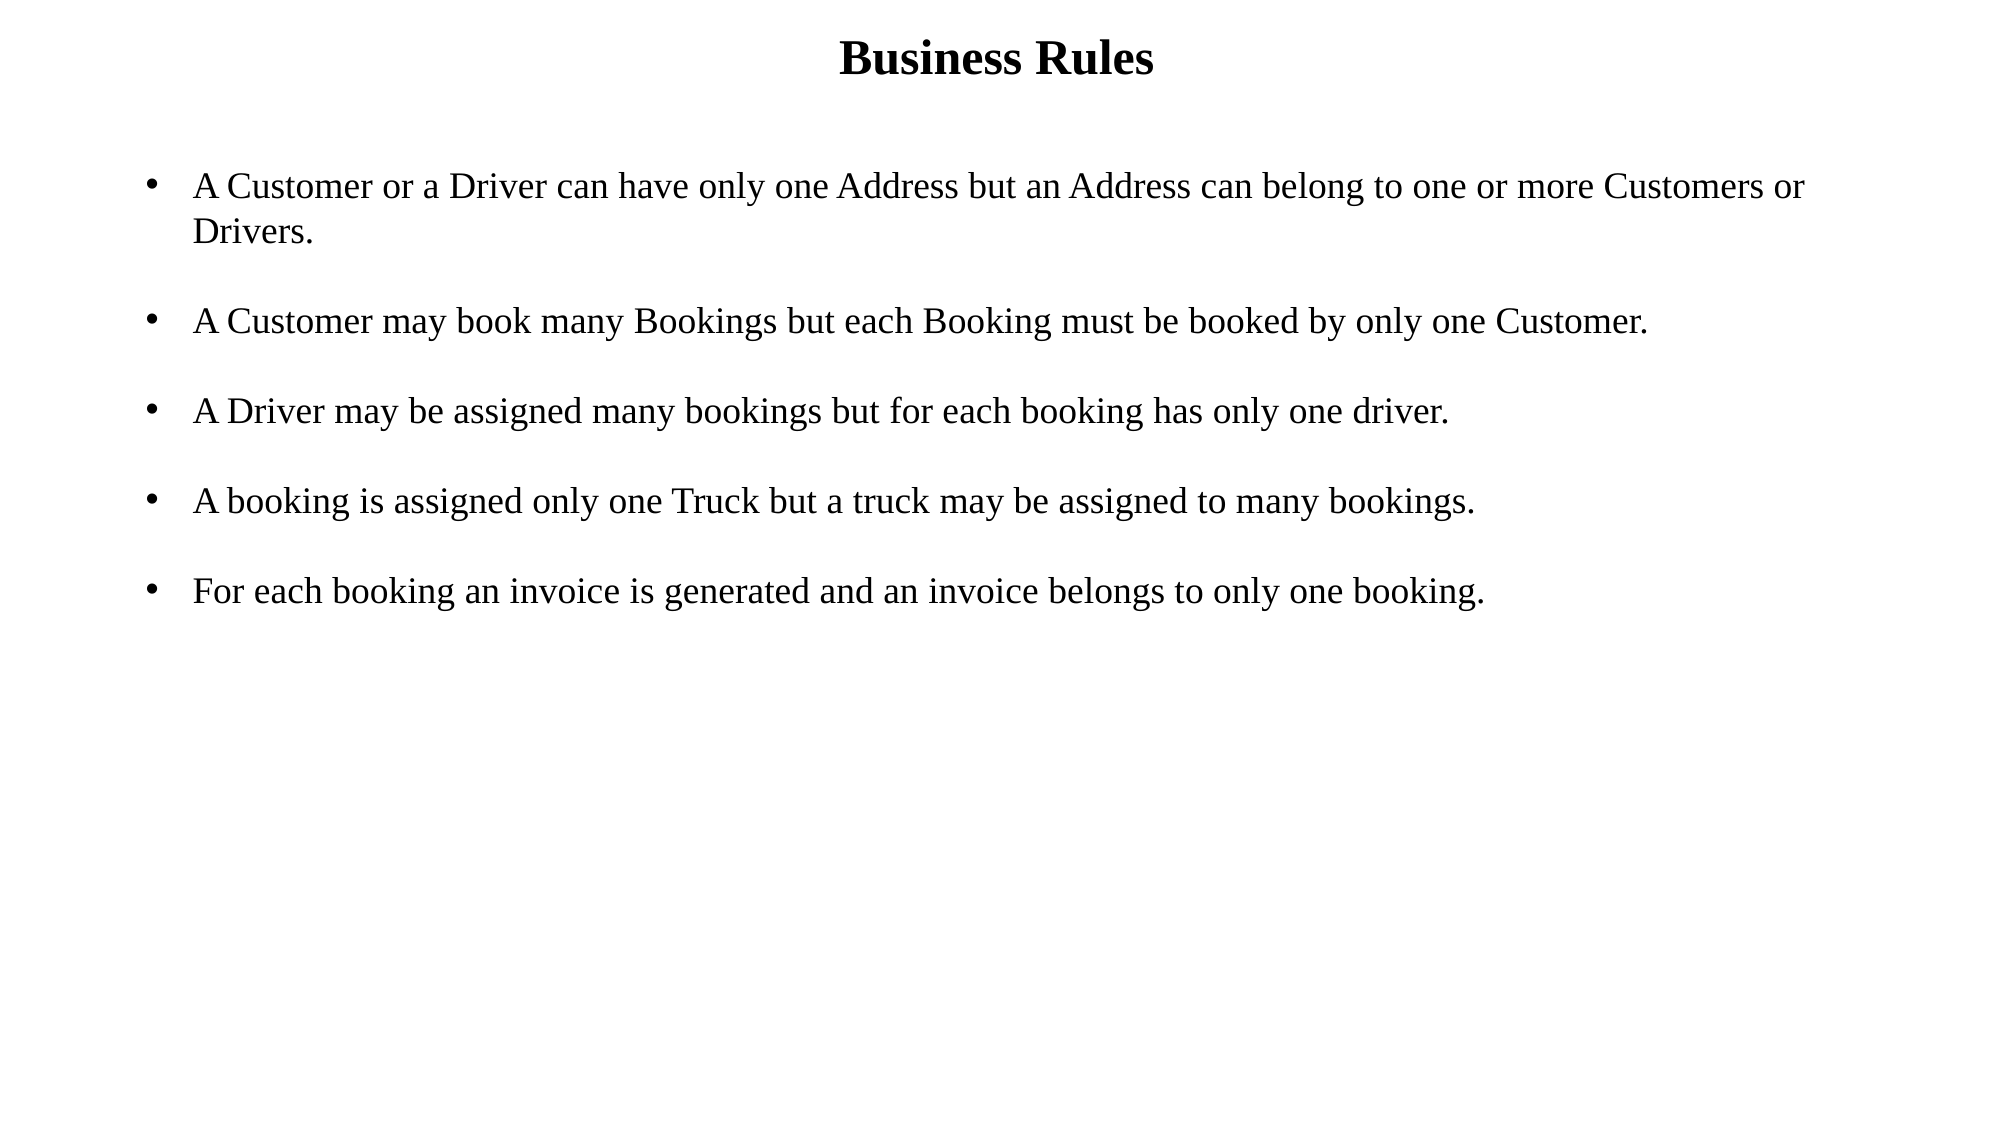

Business Rules
A Customer or a Driver can have only one Address but an Address can belong to one or more Customers or Drivers.

A Customer may book many Bookings but each Booking must be booked by only one Customer.

A Driver may be assigned many bookings but for each booking has only one driver.

A booking is assigned only one Truck but a truck may be assigned to many bookings.

For each booking an invoice is generated and an invoice belongs to only one booking.